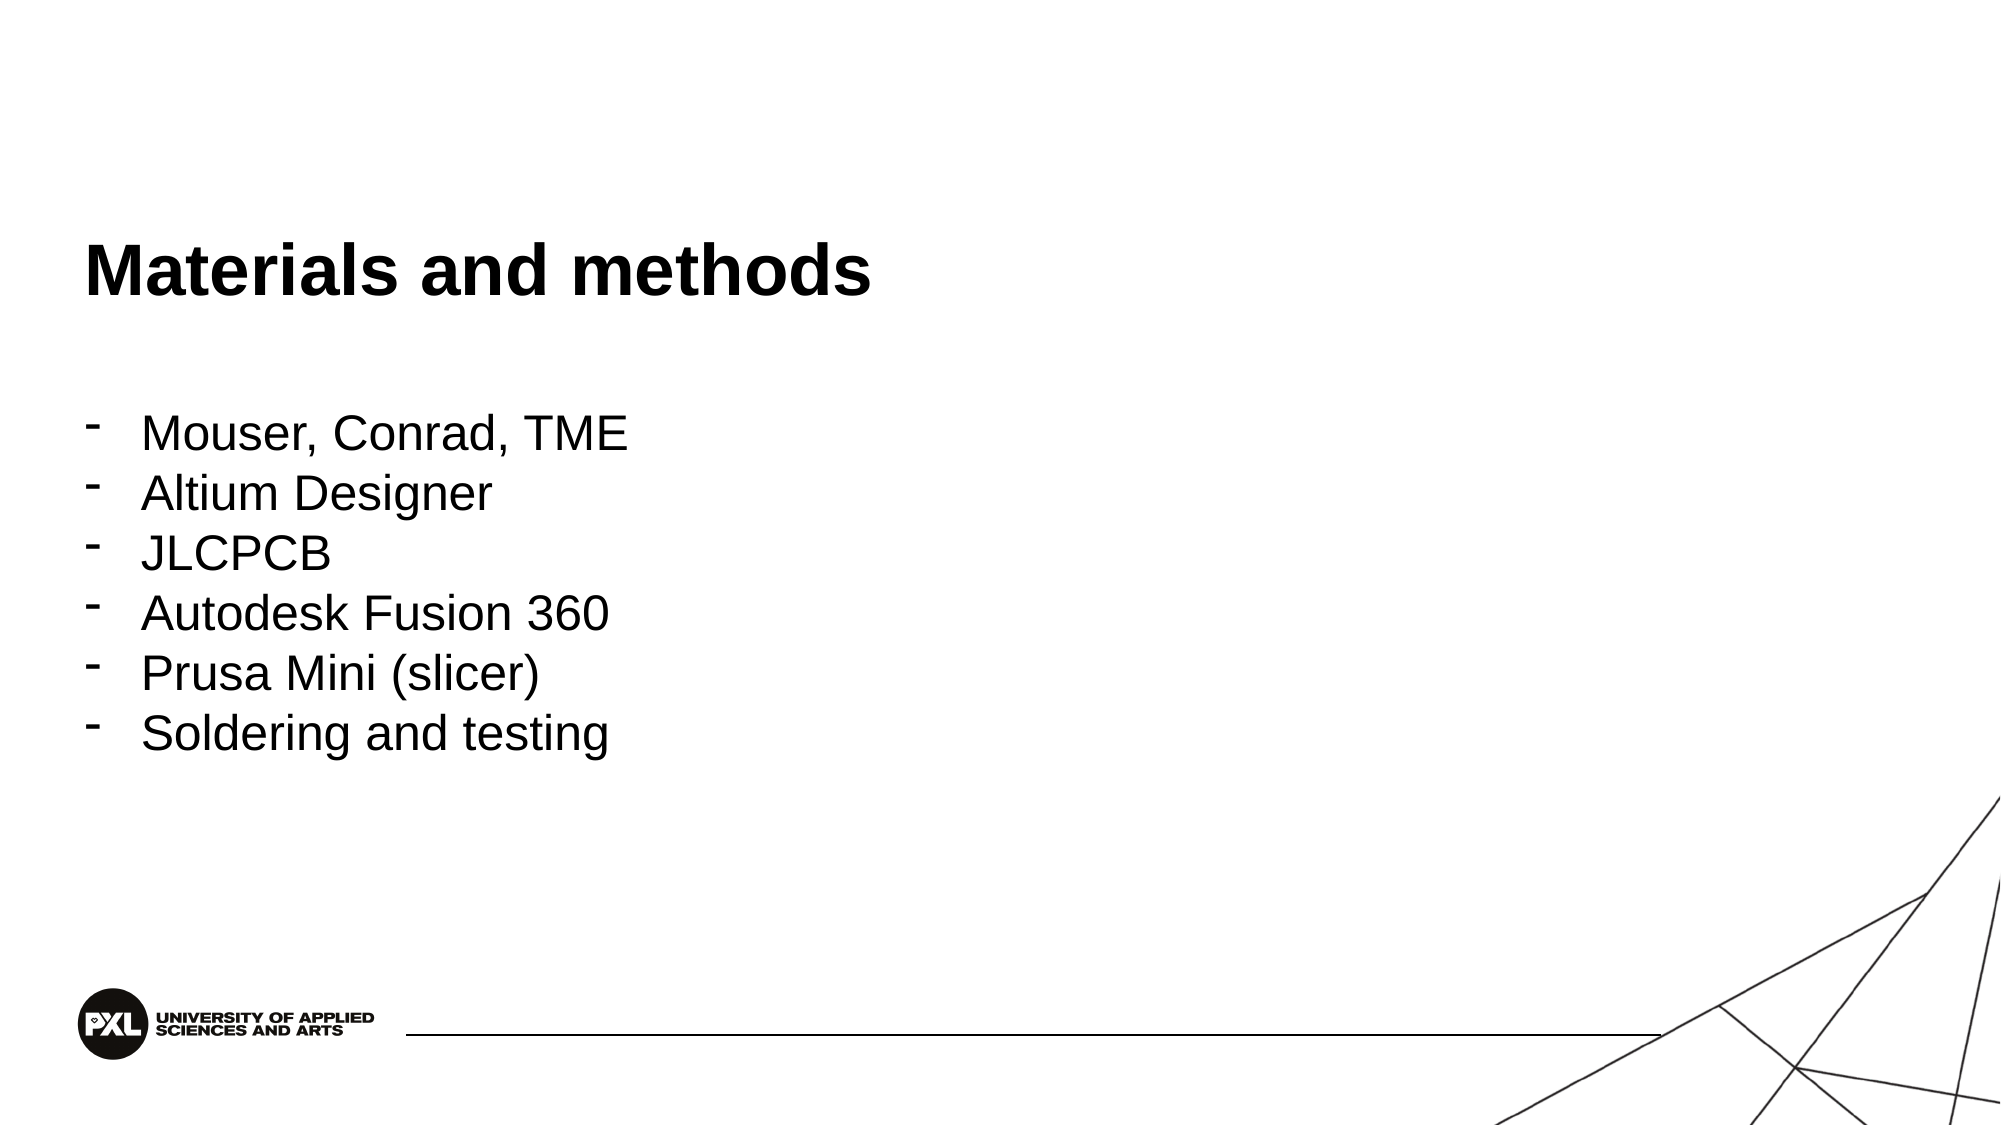

# Materials and methods
Mouser, Conrad, TME
Altium Designer
JLCPCB
Autodesk Fusion 360
Prusa Mini (slicer)
Soldering and testing